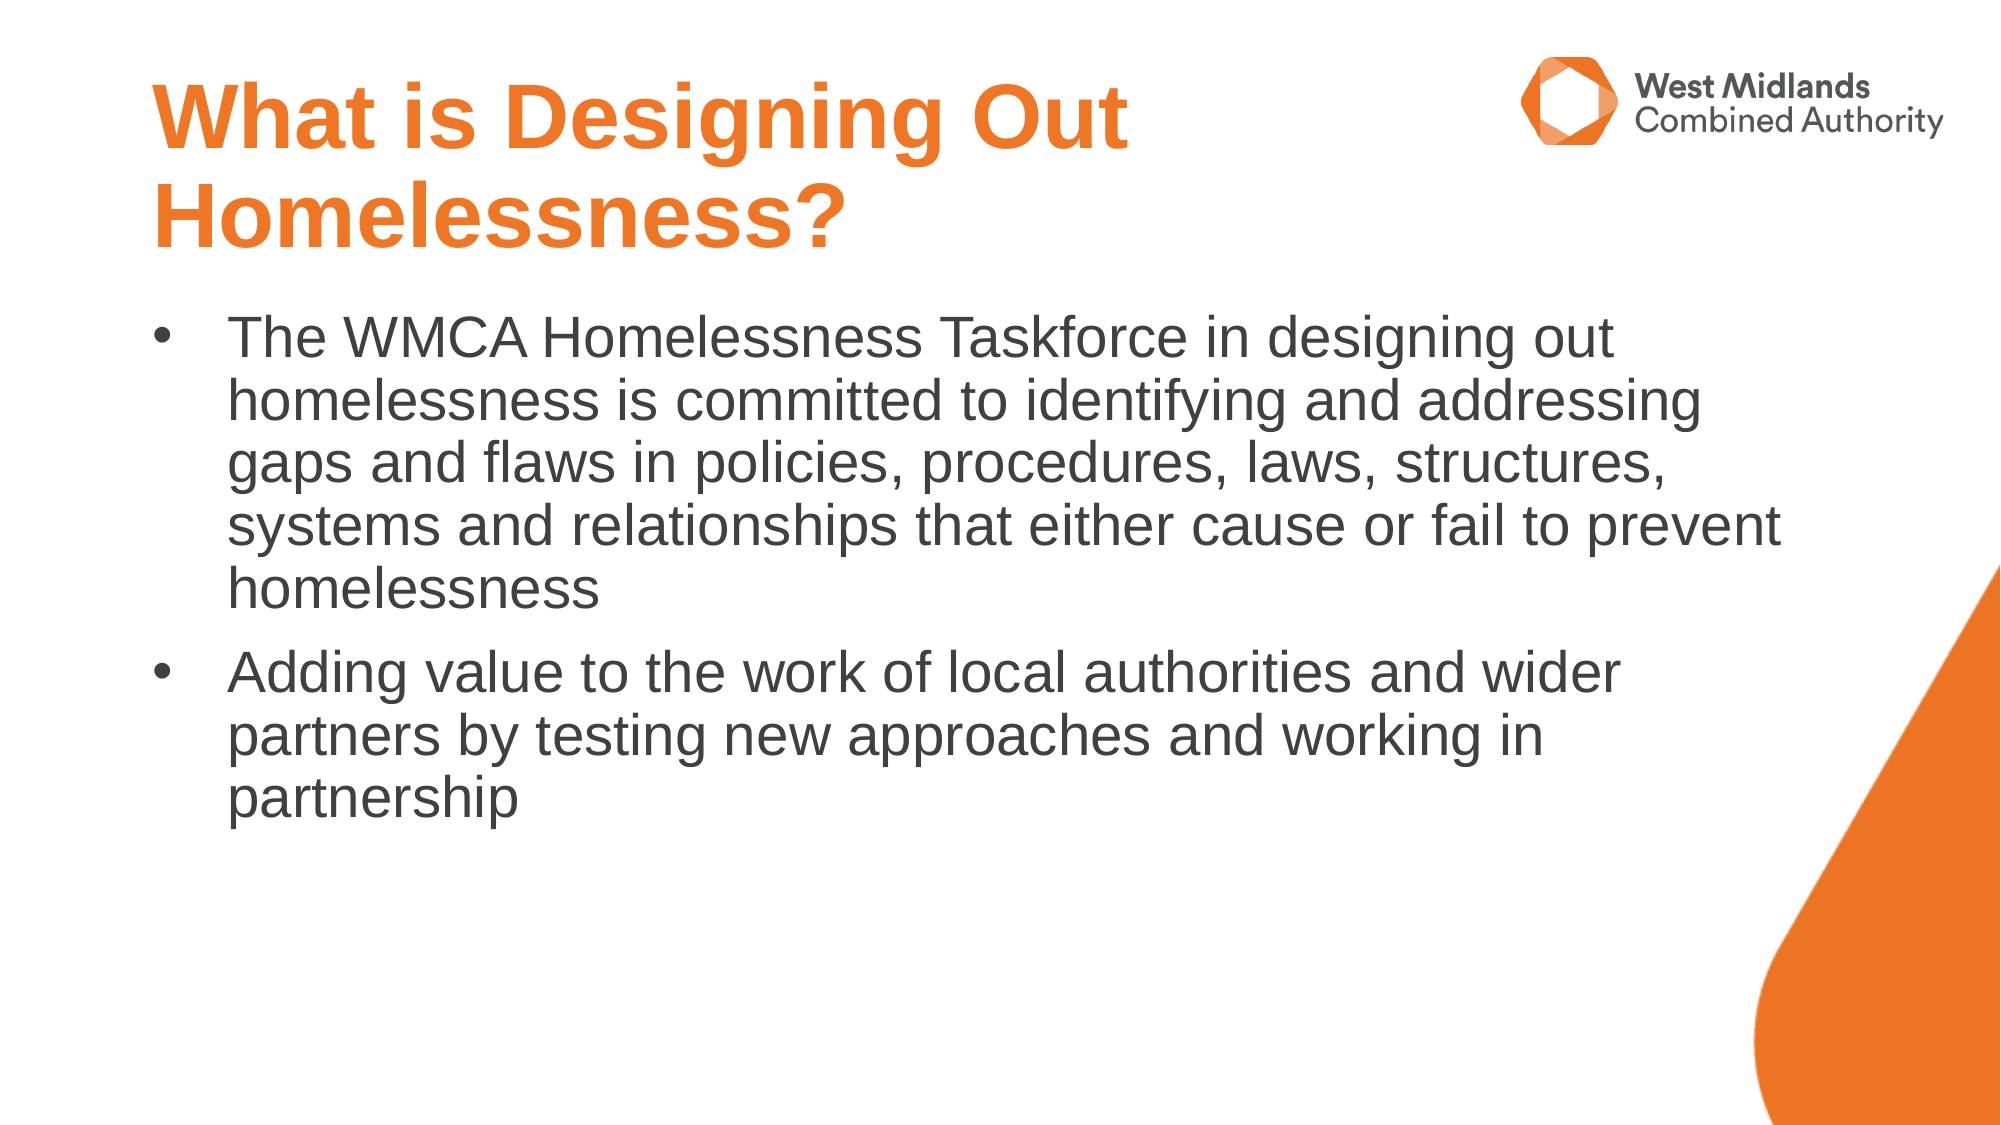

# What is Designing Out Homelessness?
The WMCA Homelessness Taskforce in designing out homelessness is committed to identifying and addressing gaps and flaws in policies, procedures, laws, structures, systems and relationships that either cause or fail to prevent homelessness
Adding value to the work of local authorities and wider partners by testing new approaches and working in partnership